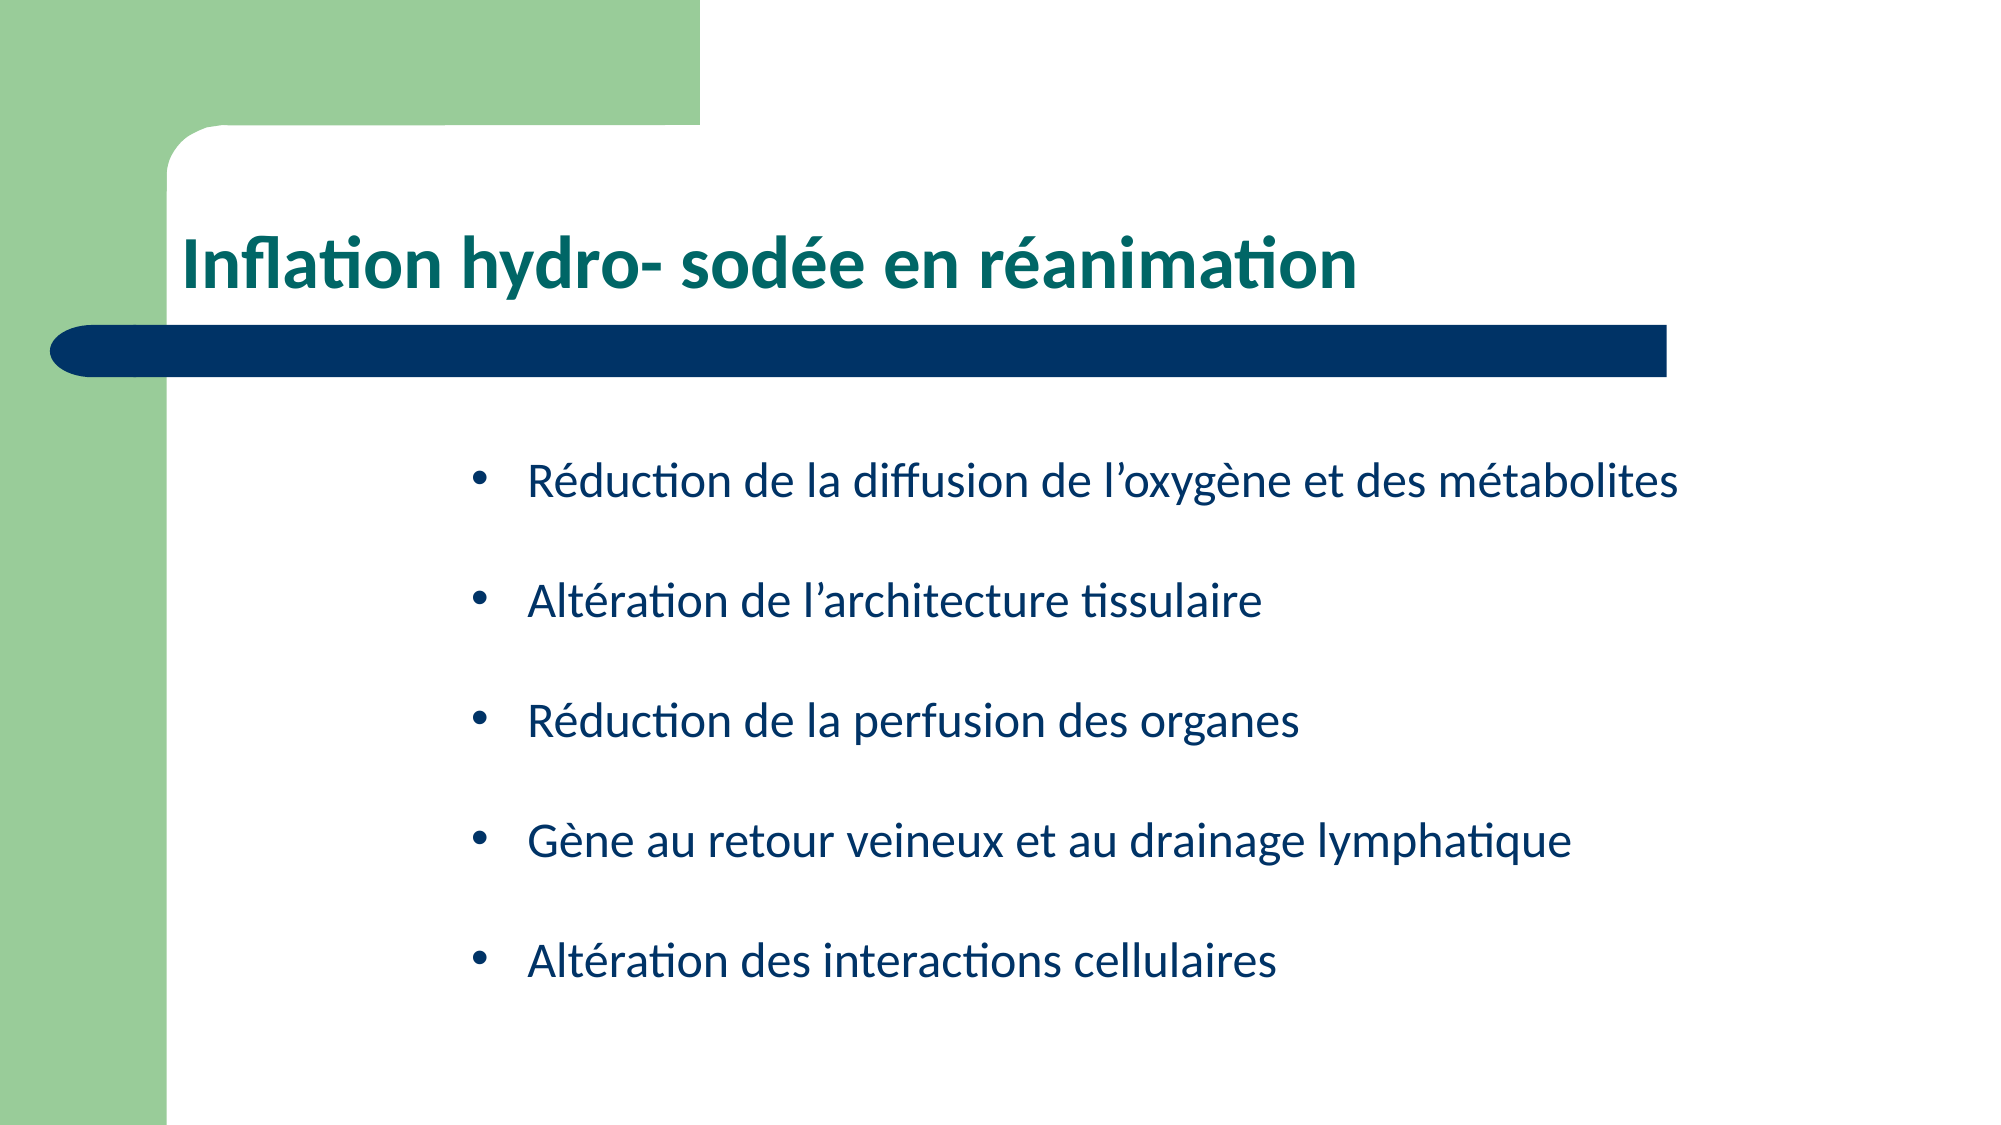

# Inflation hydro- sodée en réanimation

Réduction de la diffusion de l’oxygène et des métabolites

Altération de l’architecture tissulaire

Réduction de la perfusion des organes

Gène au retour veineux et au drainage lymphatique

Altération des interactions cellulaires